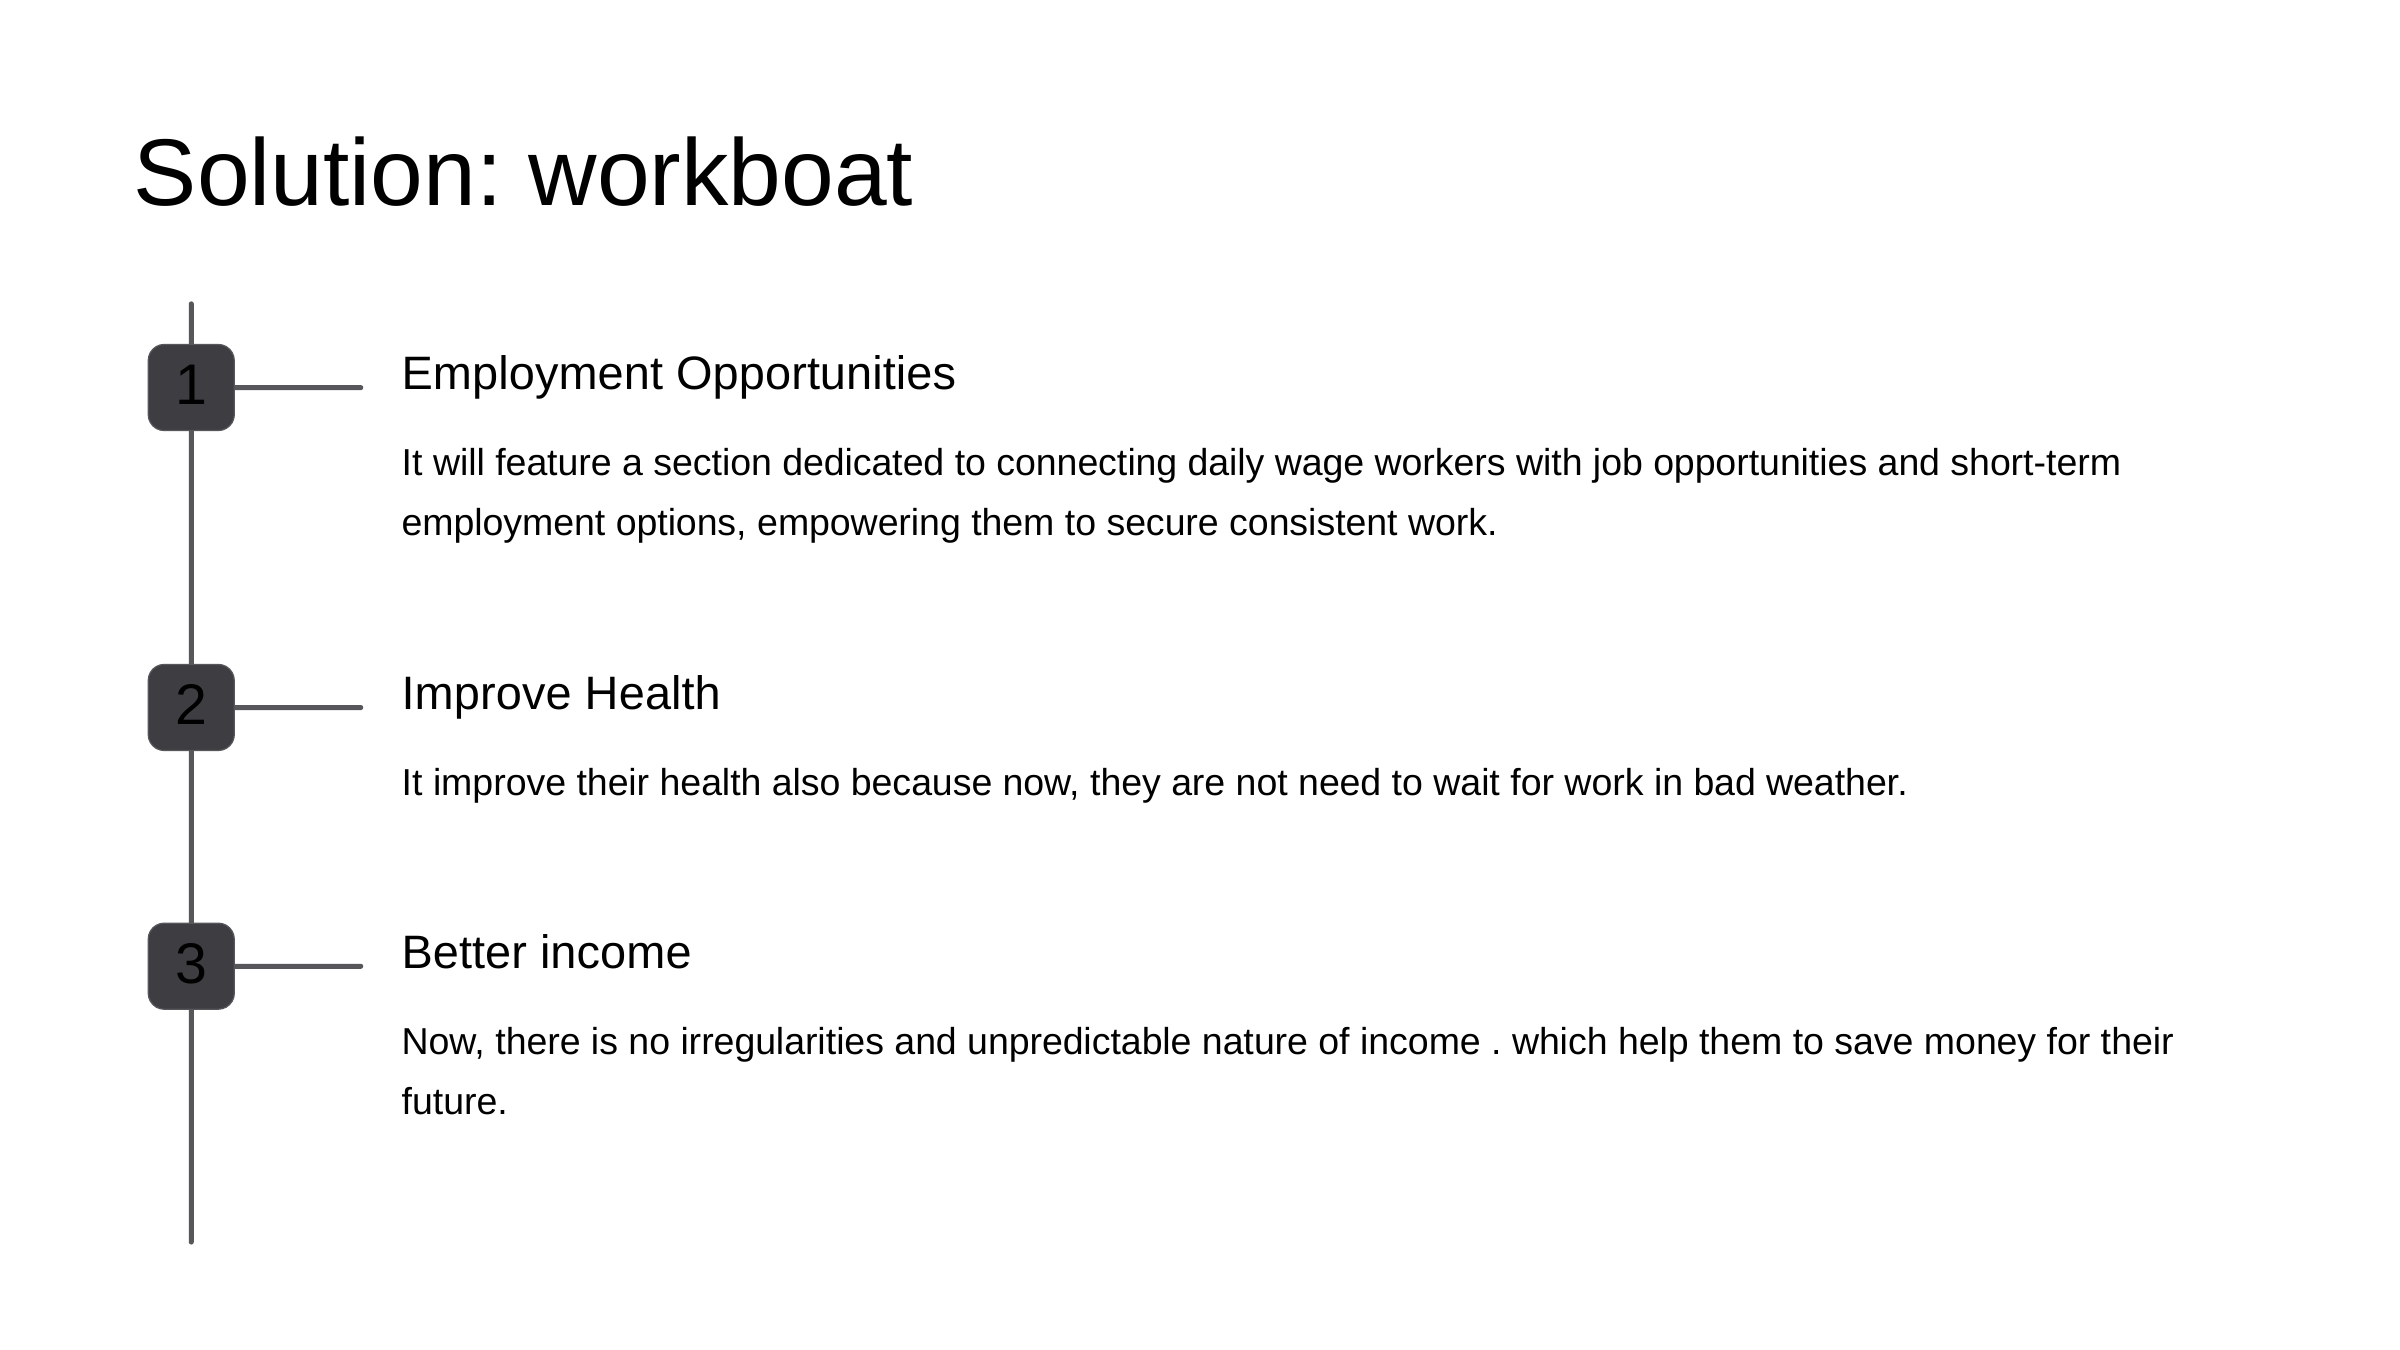

Solution: workboat

Employment Opportunities

1

It will feature a section dedicated to connecting daily wage workers with job opportunities and short-term employment options, empowering them to secure consistent work.
Improve Health

2

It improve their health also because now, they are not need to wait for work in bad weather.
Better income

3

Now, there is no irregularities and unpredictable nature of income . which help them to save money for their future.